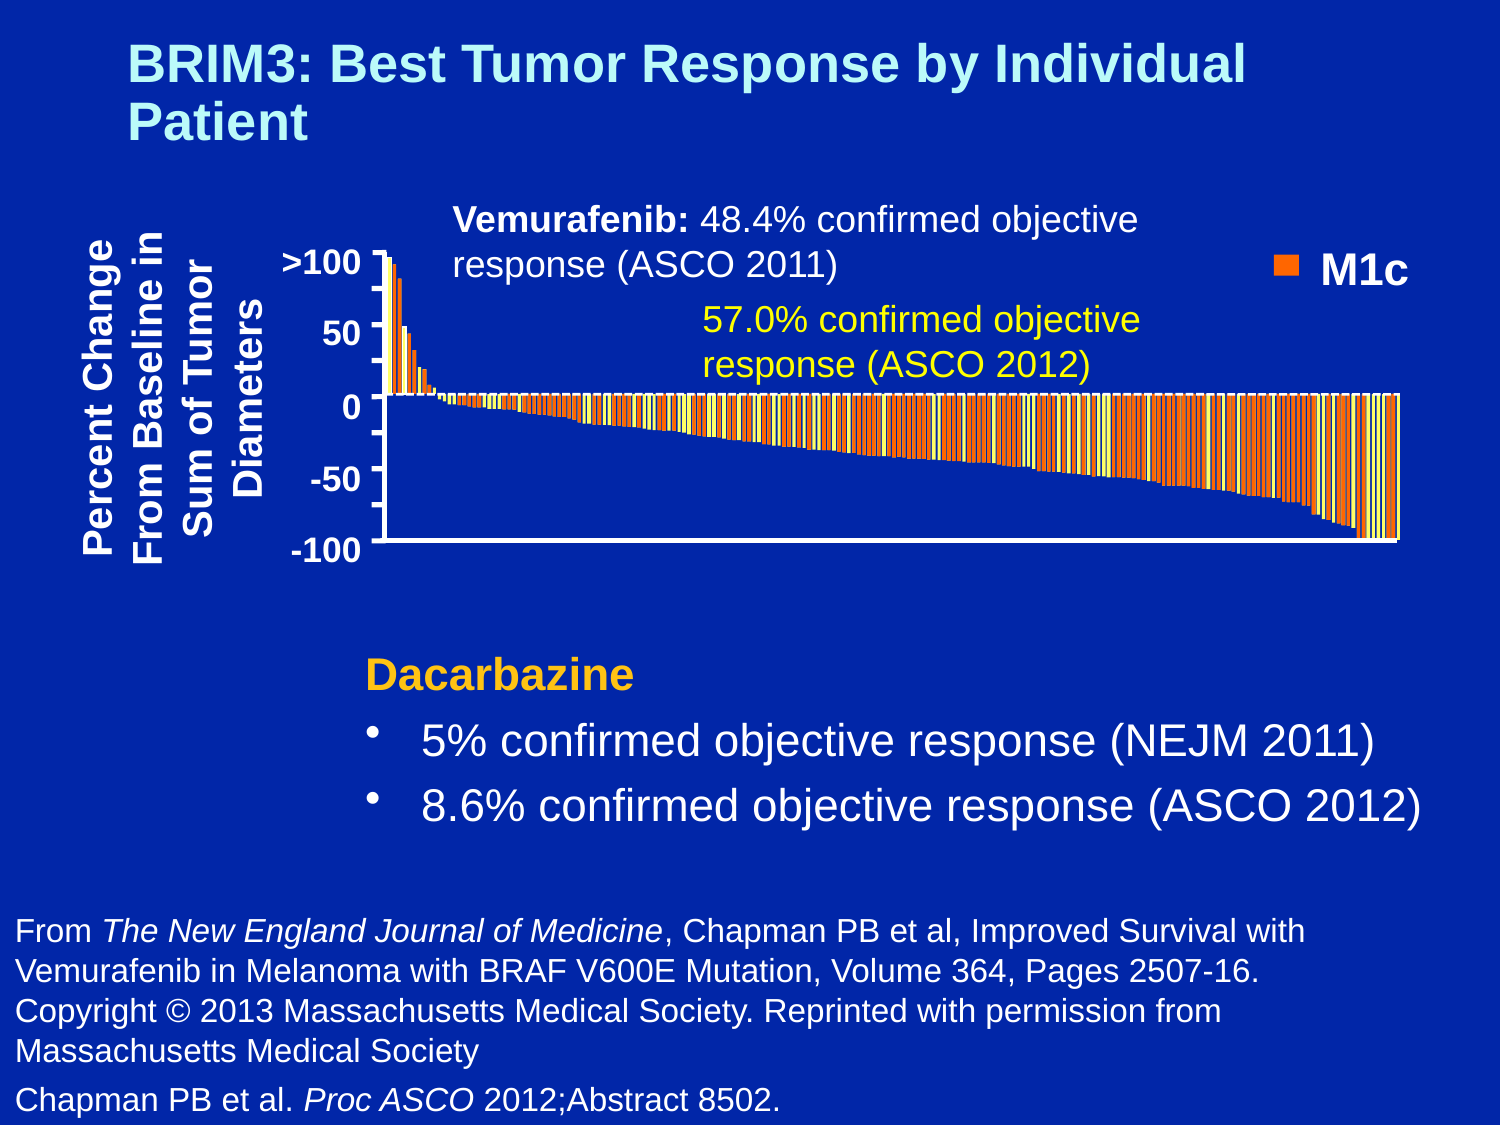

# BRIM3: Best Tumor Response by Individual Patient
Vemurafenib: 48.4% confirmed objective response (ASCO 2011)
>100
M1c

57.0% confirmed objective response (ASCO 2012)

Percent Change From Baseline in Sum of Tumor Diameters
50

0

-50

-100

Dacarbazine
5% confirmed objective response (NEJM 2011)
8.6% confirmed objective response (ASCO 2012)
From The New England Journal of Medicine, Chapman PB et al, Improved Survival with Vemurafenib in Melanoma with BRAF V600E Mutation, Volume 364, Pages 2507-16.
Copyright © 2013 Massachusetts Medical Society. Reprinted with permission from
Massachusetts Medical Society
Chapman PB et al. Proc ASCO 2012;Abstract 8502.